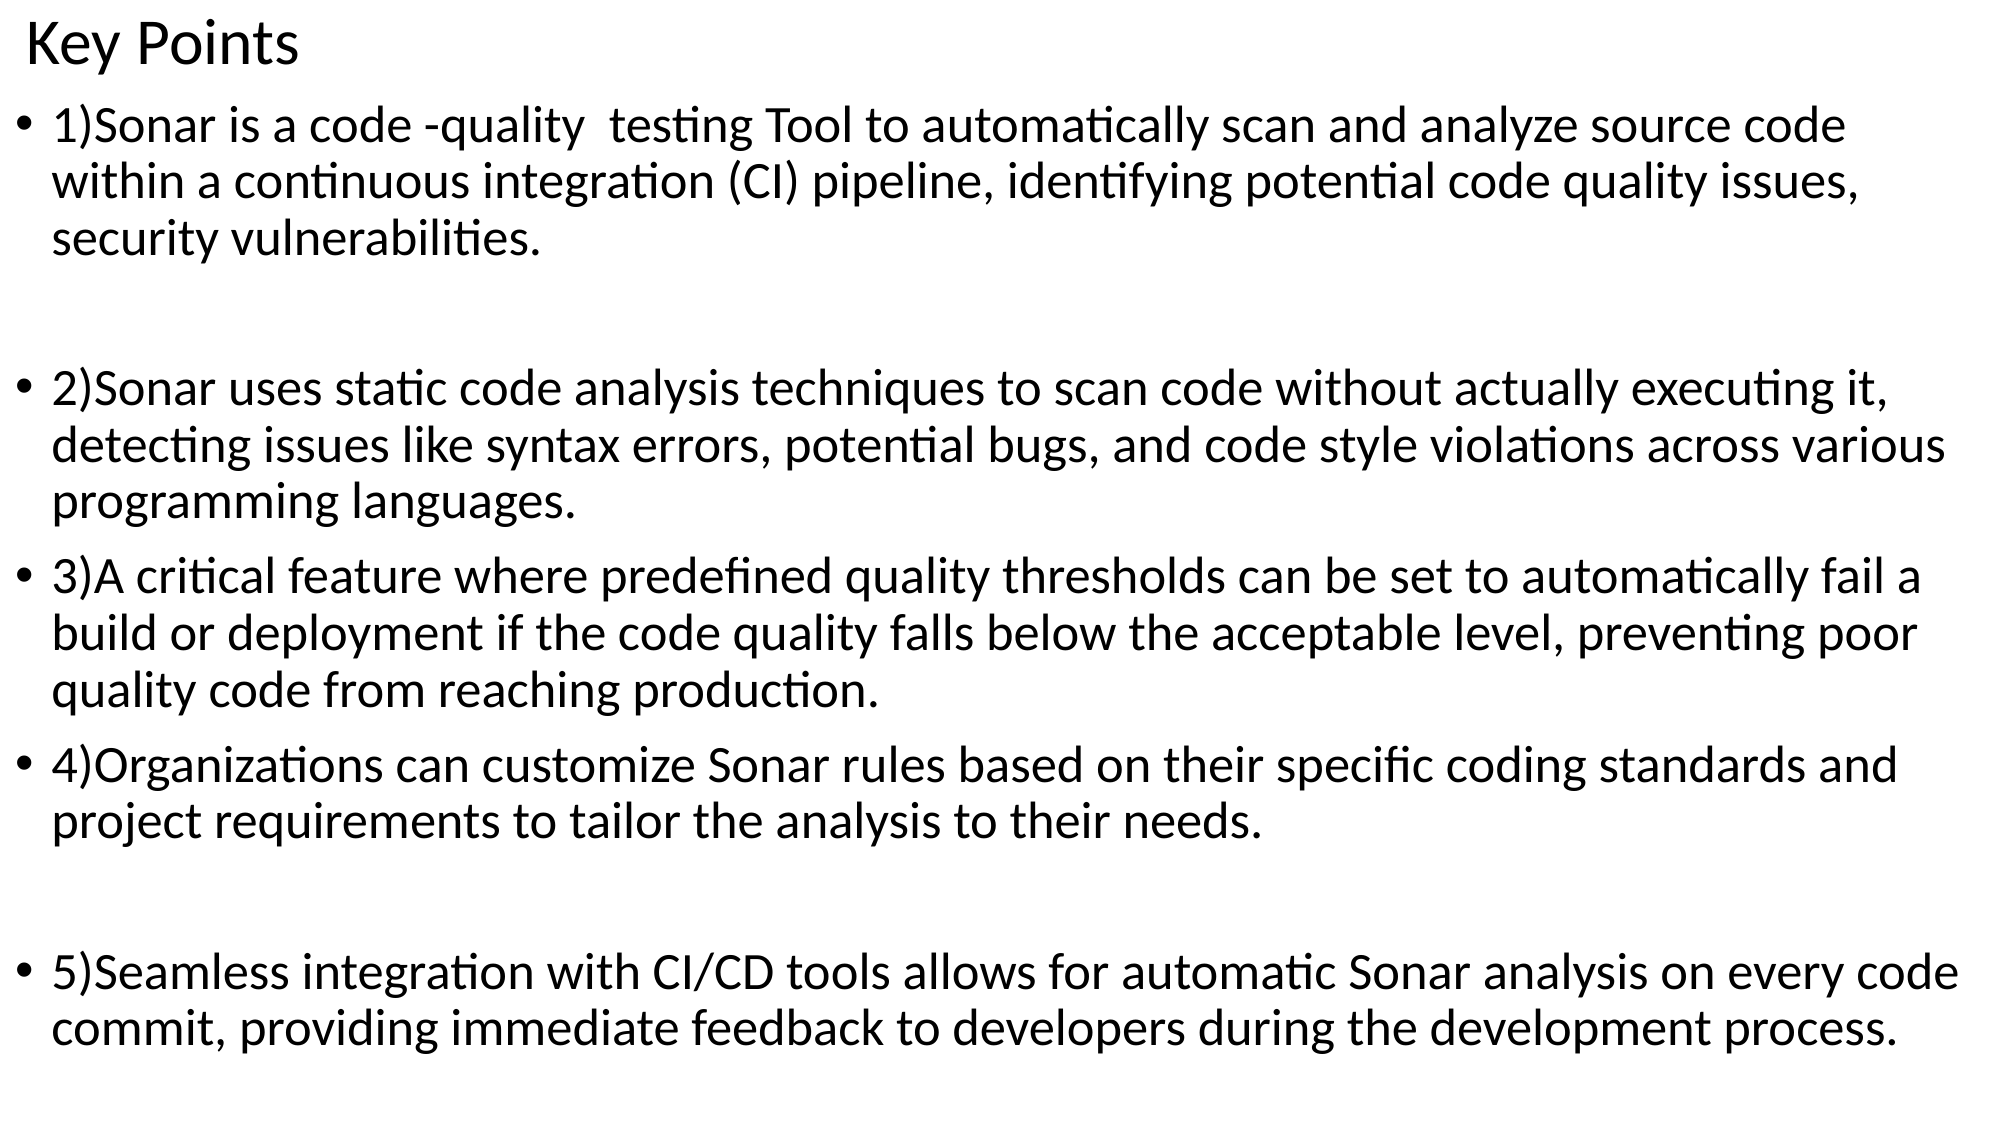

Key Points
1)Sonar is a code -quality  testing Tool to automatically scan and analyze source code within a continuous integration (CI) pipeline, identifying potential code quality issues, security vulnerabilities.

2)Sonar uses static code analysis techniques to scan code without actually executing it, detecting issues like syntax errors, potential bugs, and code style violations across various programming languages.
3)A critical feature where predefined quality thresholds can be set to automatically fail a build or deployment if the code quality falls below the acceptable level, preventing poor quality code from reaching production.
4)Organizations can customize Sonar rules based on their specific coding standards and project requirements to tailor the analysis to their needs.

5)Seamless integration with CI/CD tools allows for automatic Sonar analysis on every code commit, providing immediate feedback to developers during the development process.